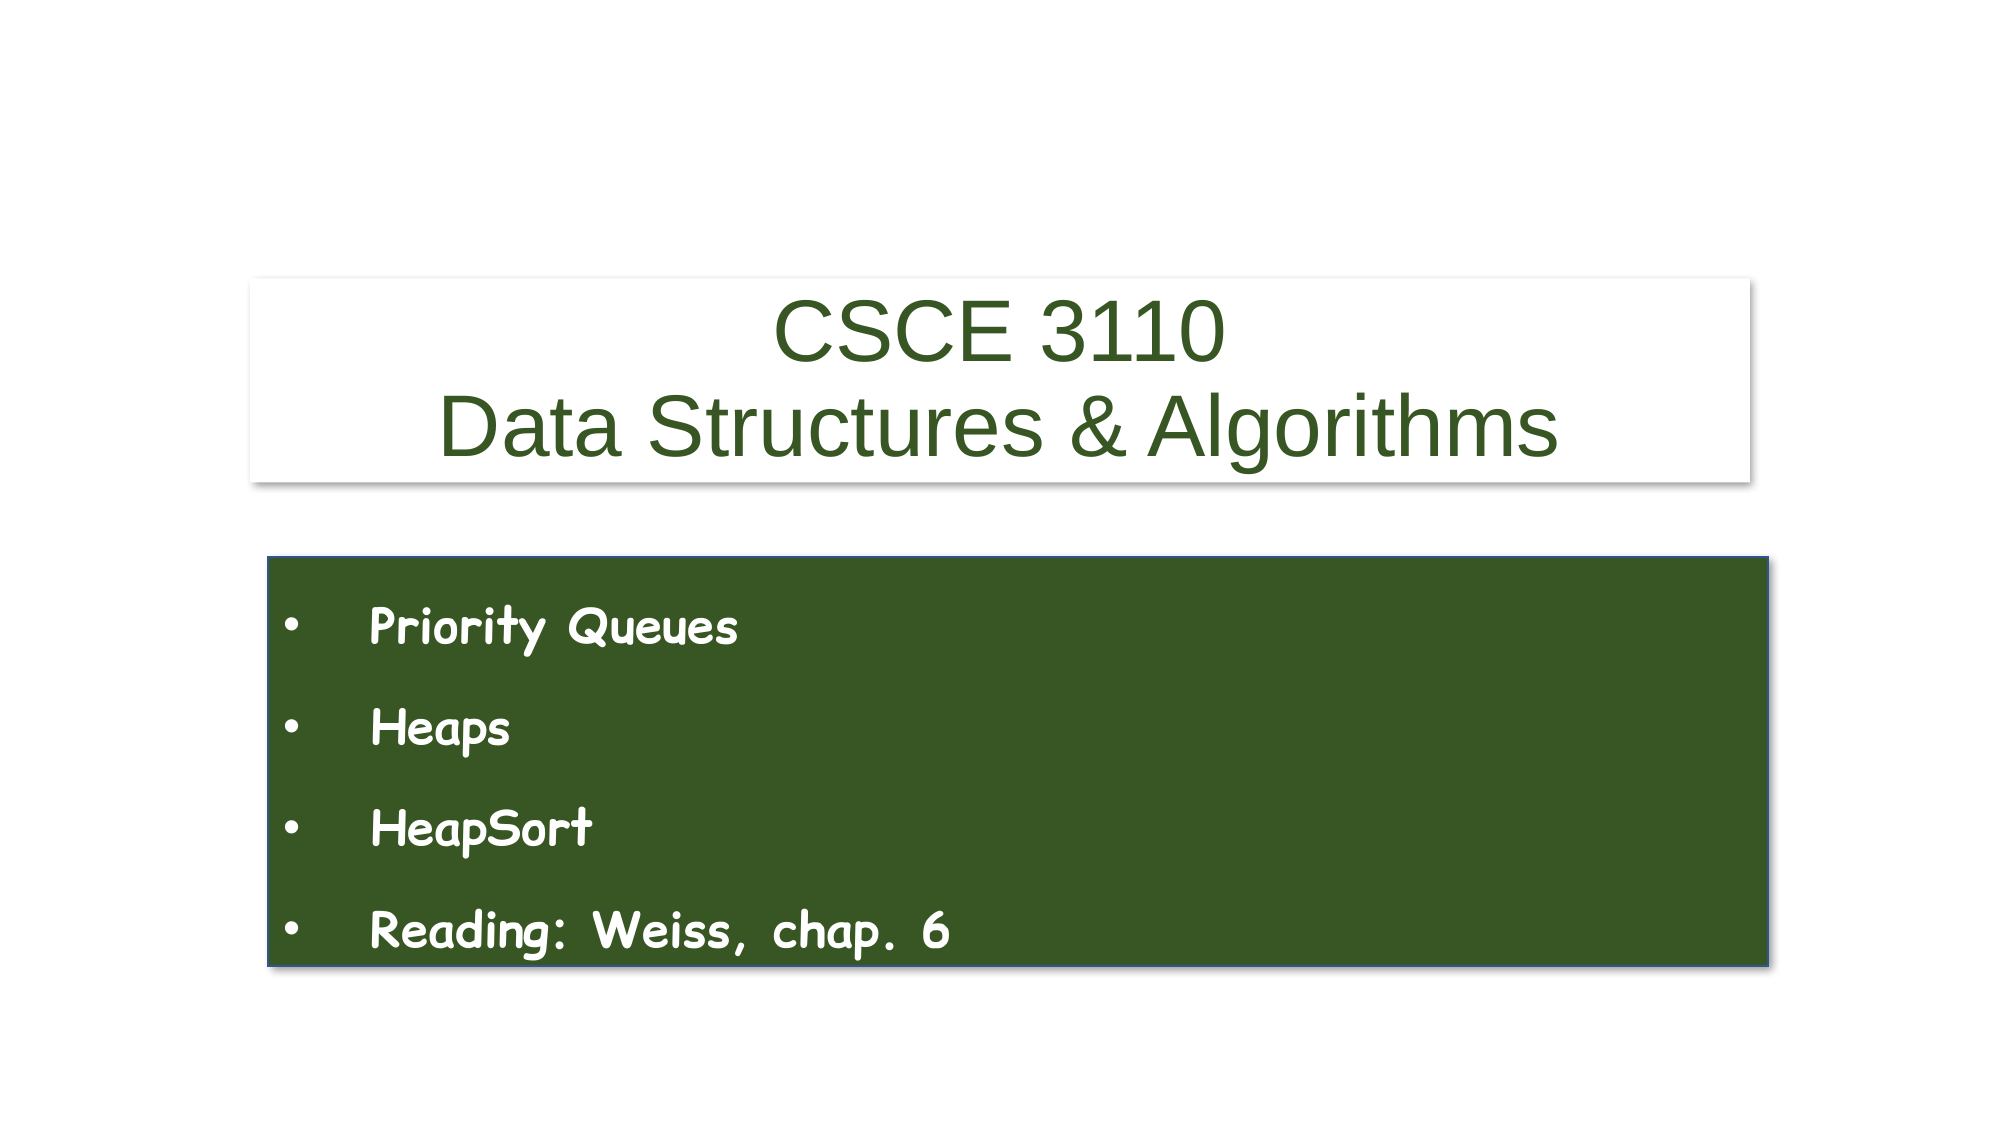

# CSCE 3110 Data Structures & Algorithms
Priority Queues
Heaps
HeapSort
Reading: Weiss, chap. 6